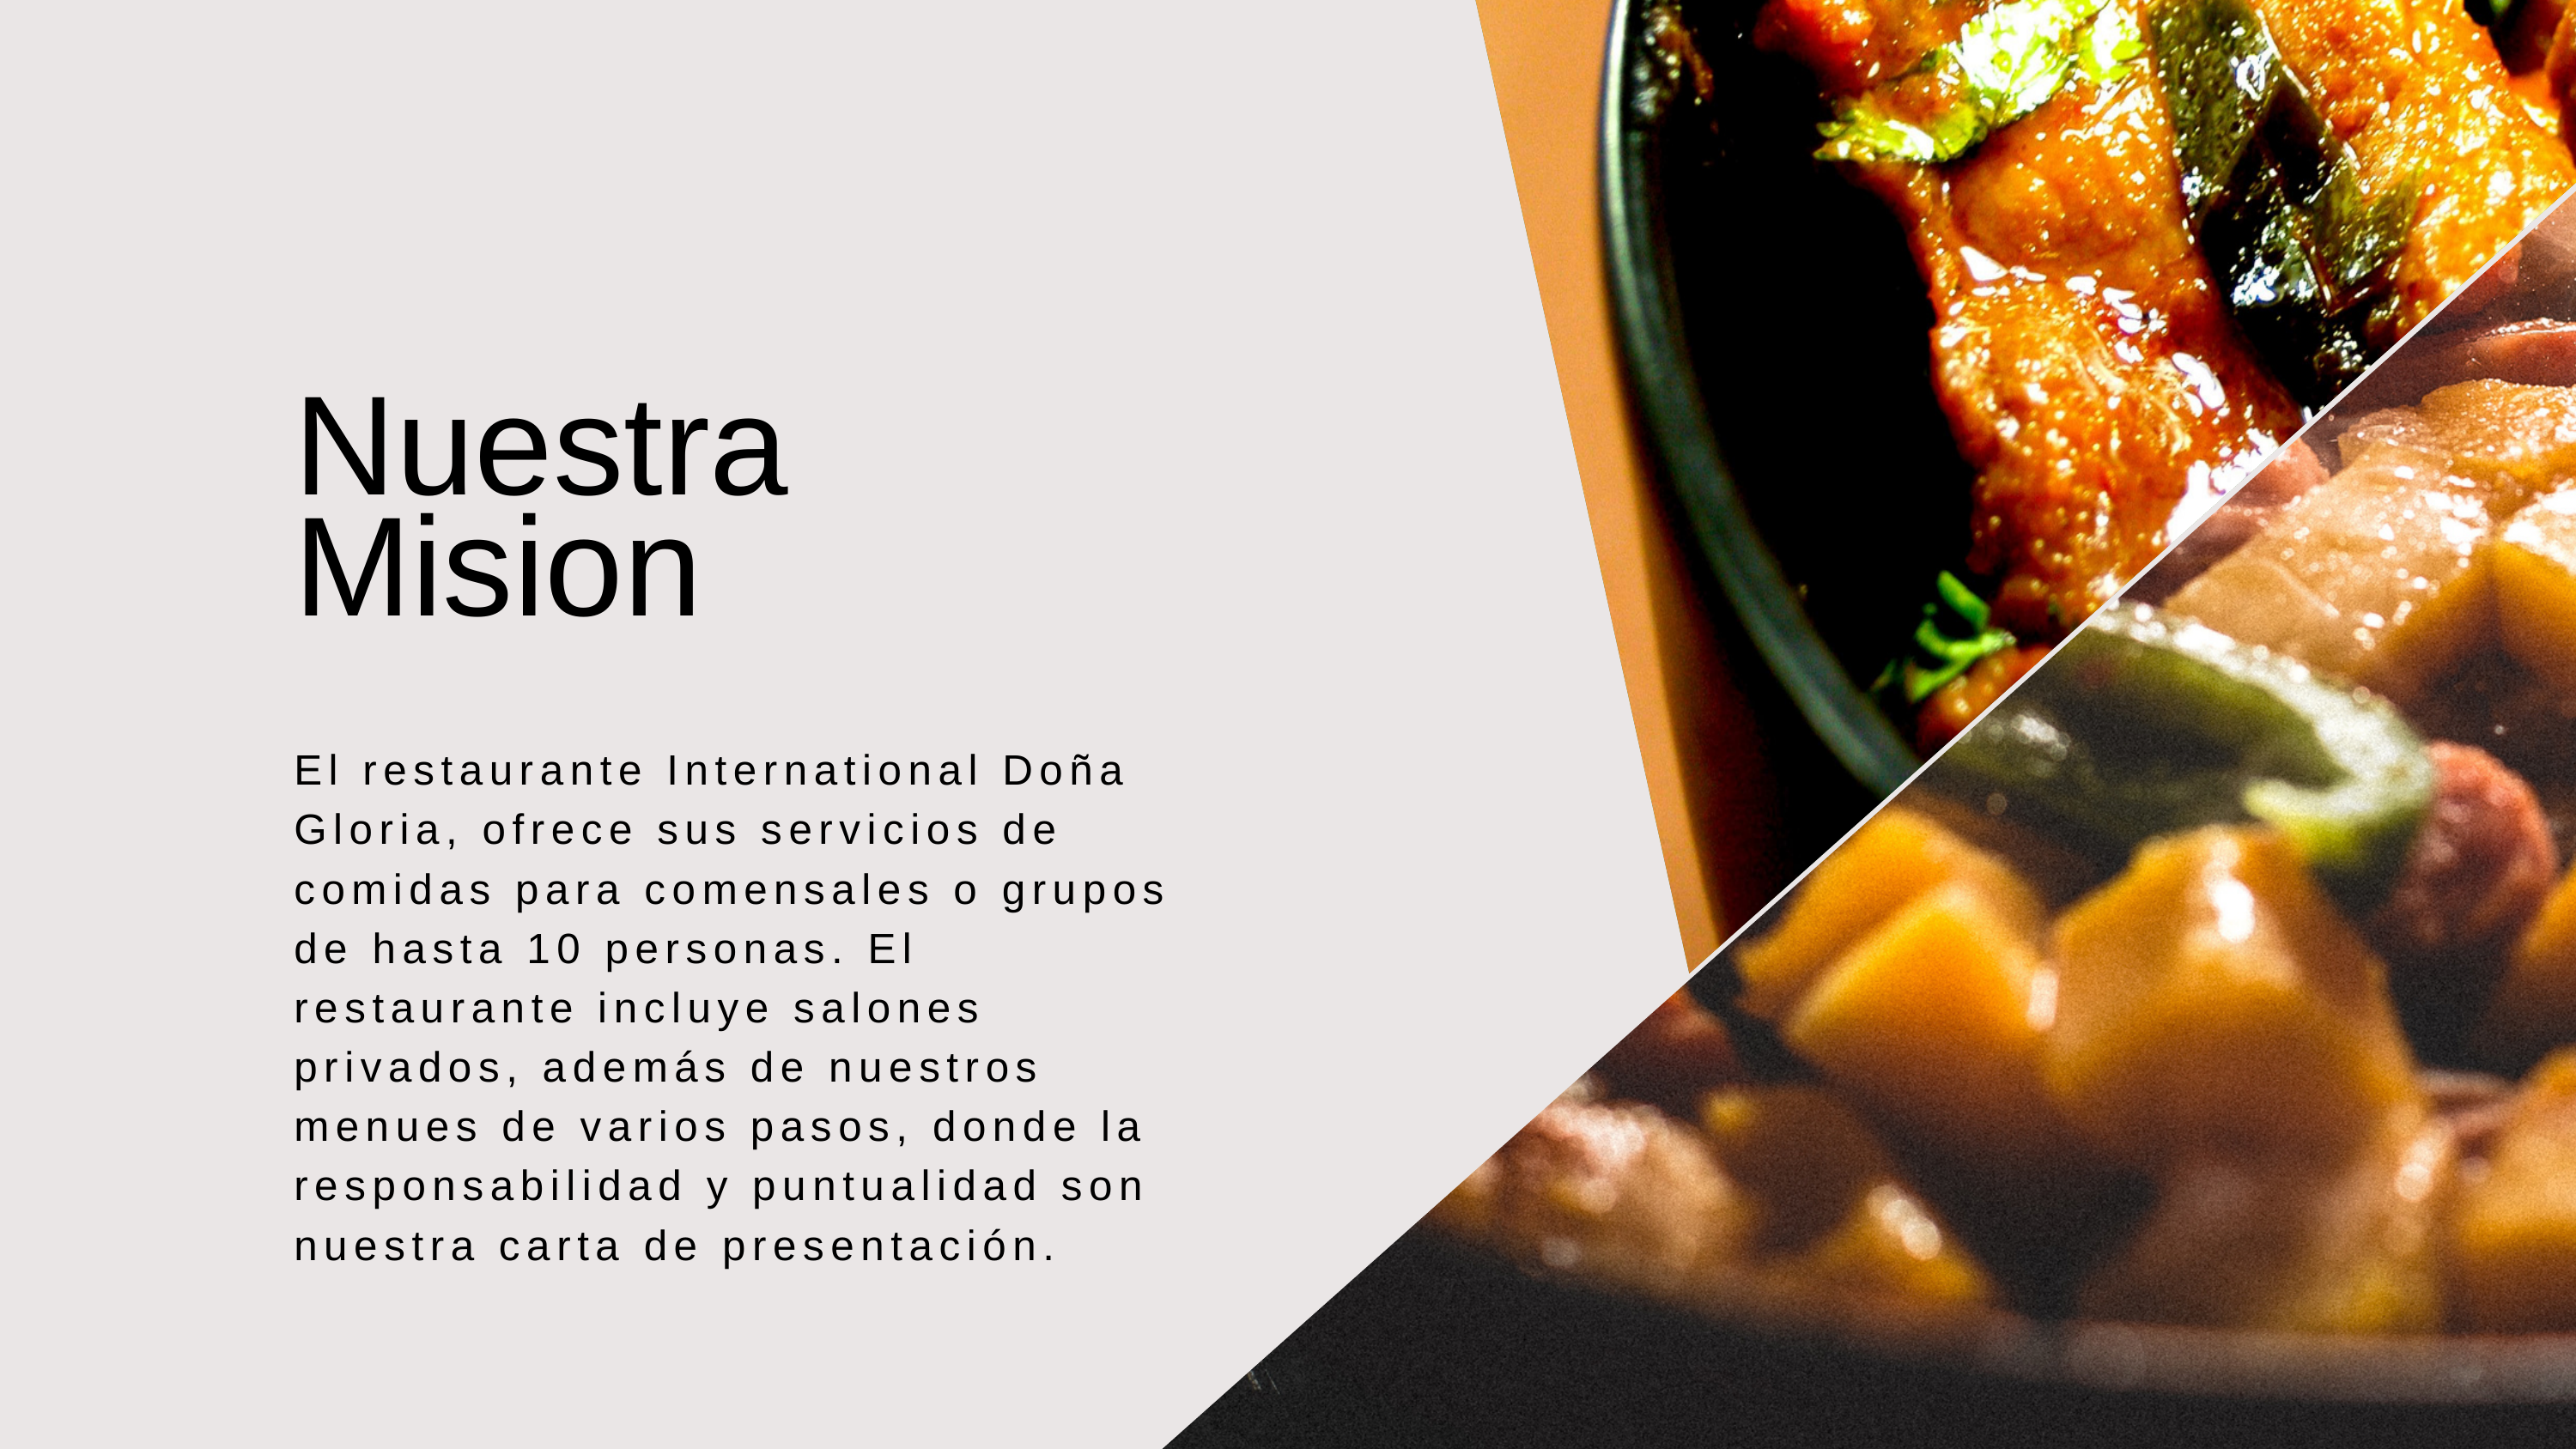

Nuestra Mision
El restaurante International Doña Gloria, ofrece sus servicios de comidas para comensales o grupos de hasta 10 personas. El restaurante incluye salones privados, además de nuestros menues de varios pasos, donde la responsabilidad y puntualidad son nuestra carta de presentación.